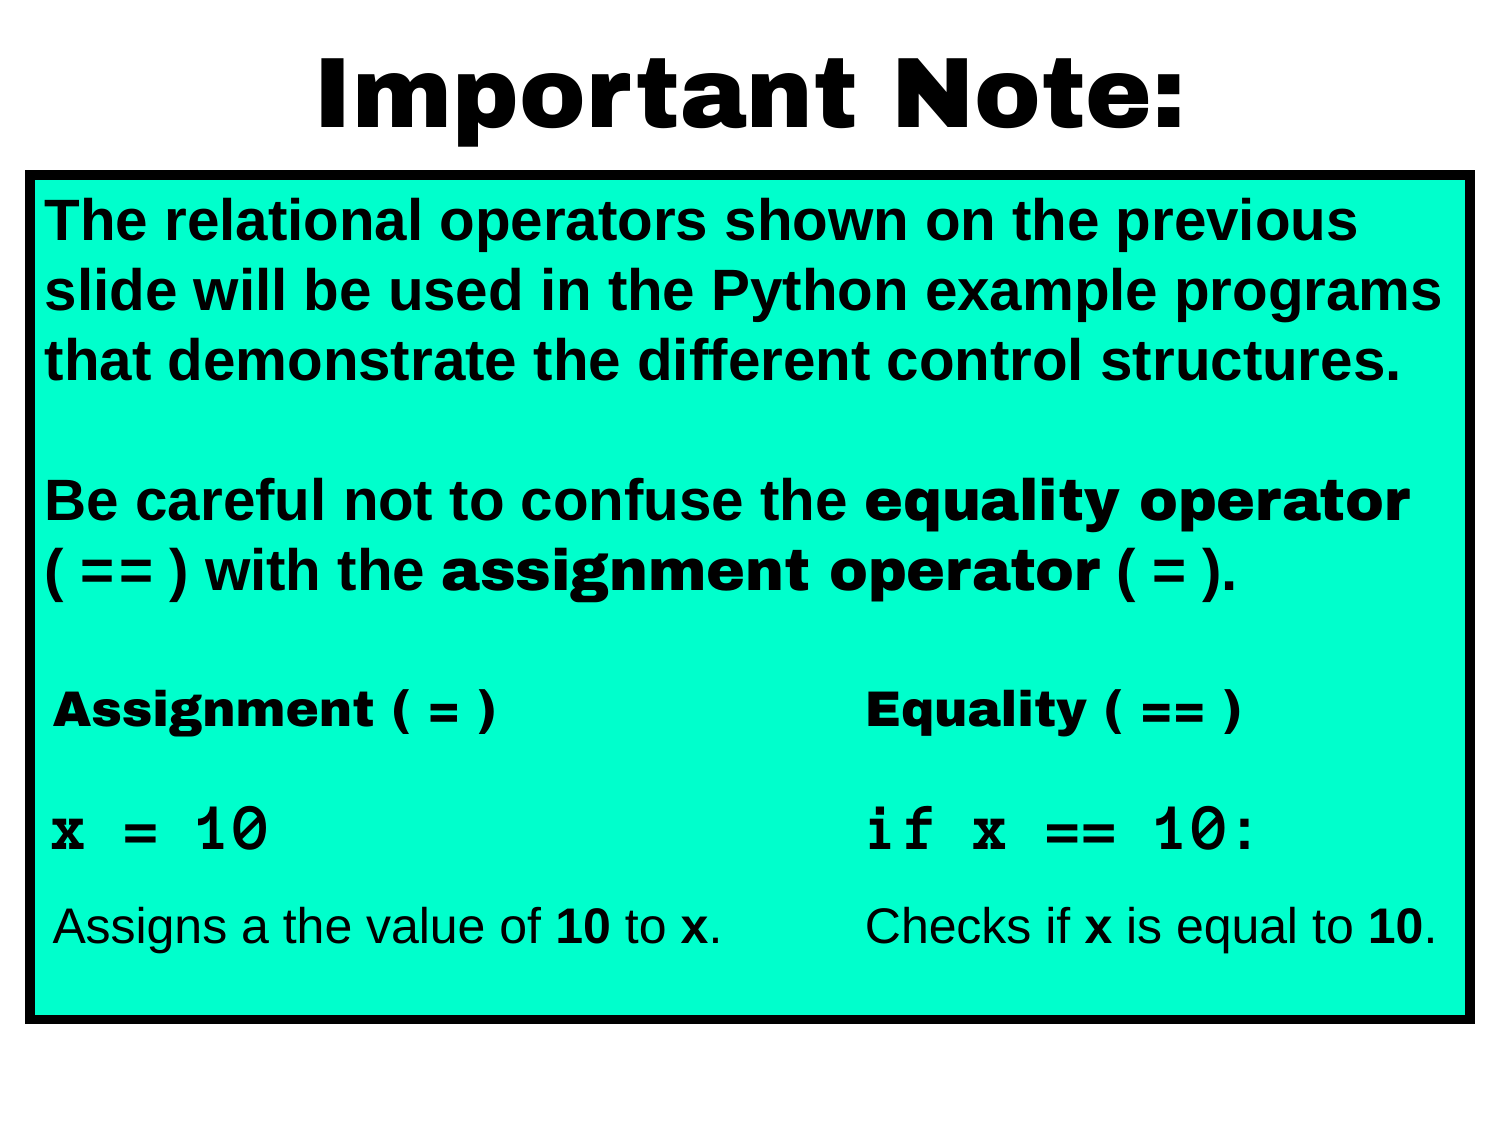

# Important Note:
The relational operators shown on the previous slide will be used in the Python example programs that demonstrate the different control structures.

Be careful not to confuse the equality operator  ( = = ) with the assignment operator ( = ).

| Assignment ( = ) | Equality ( == ) |
| --- | --- |
| x = 10 Assigns a the value of 10 to x. | if x == 10: Checks if x is equal to 10. |